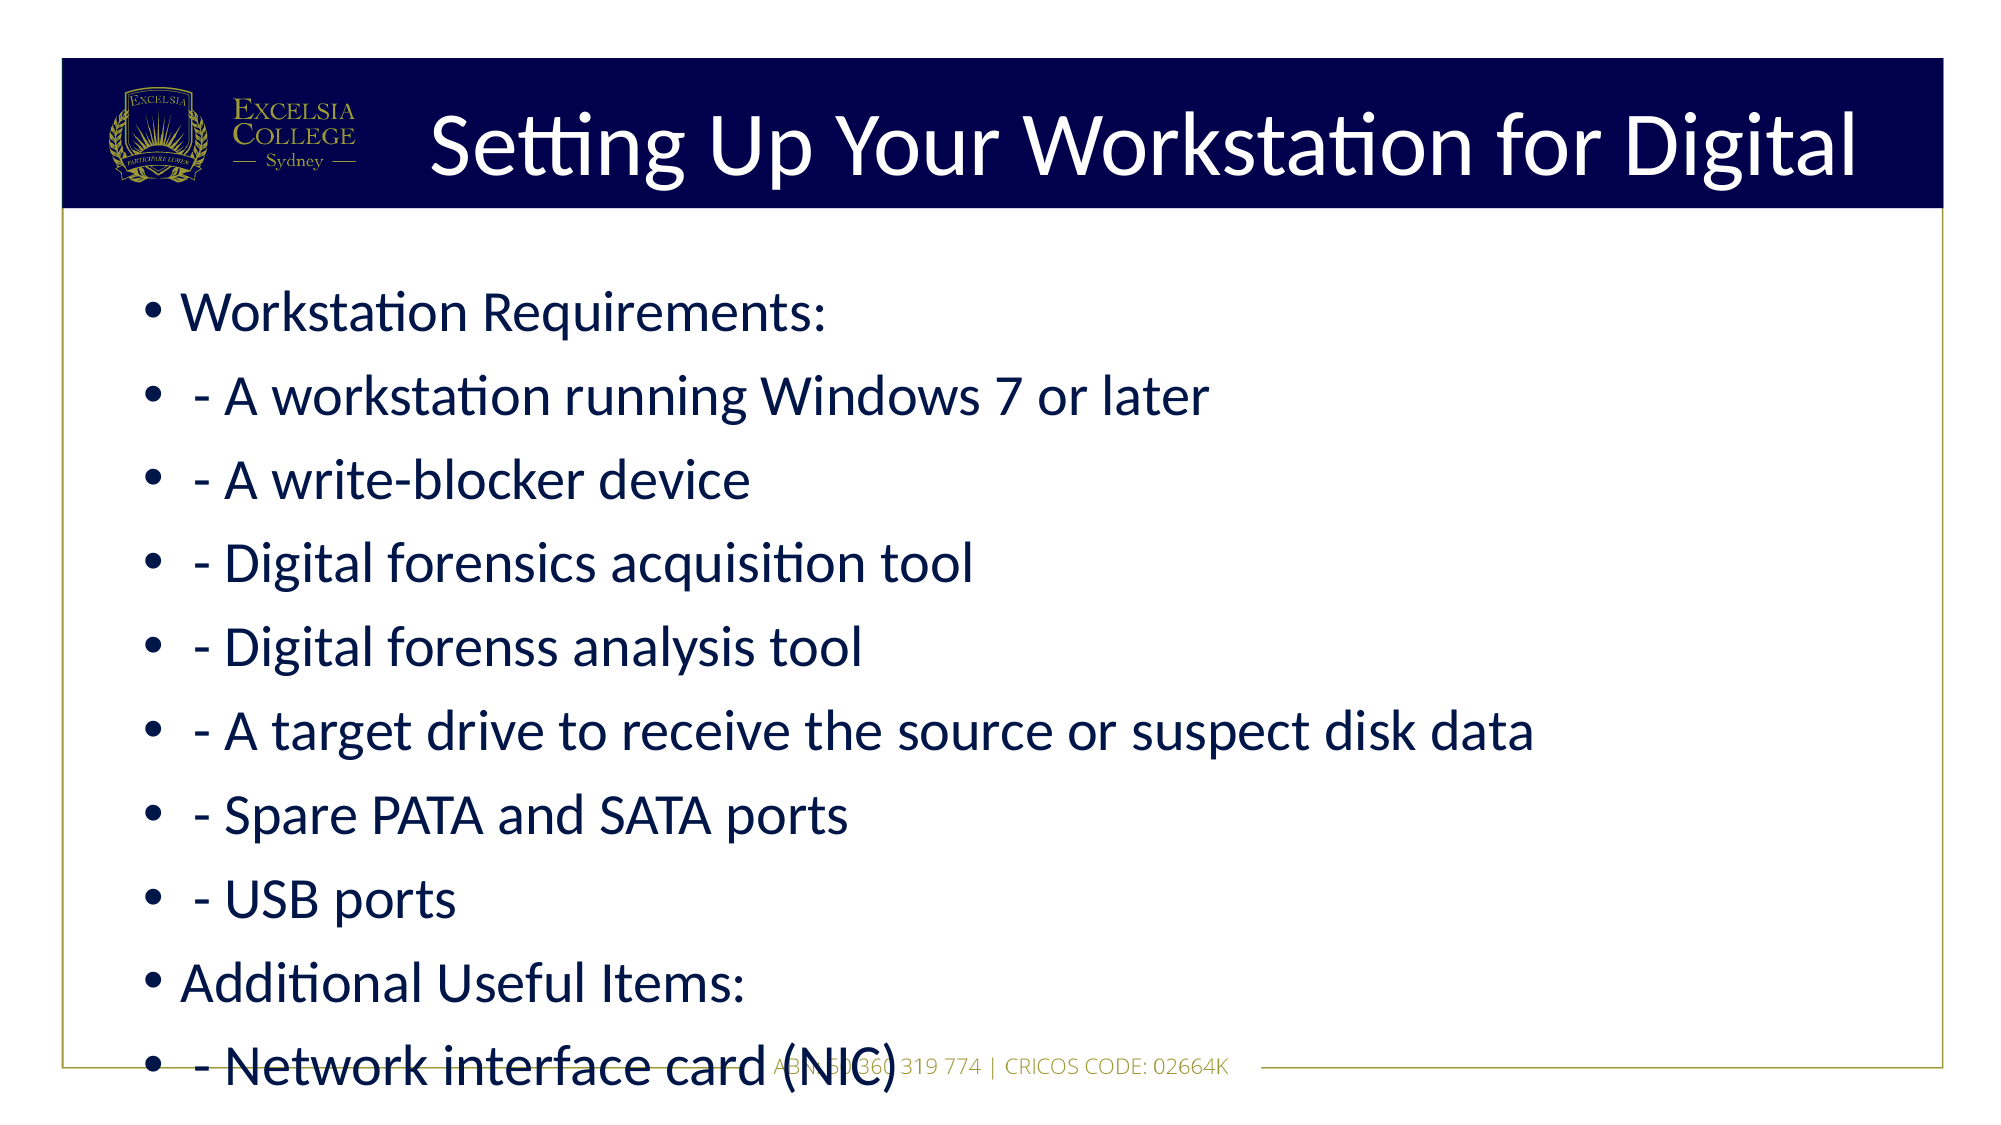

# Setting Up Your Workstation for Digital Forensics
Workstation Requirements:
 - A workstation running Windows 7 or later
 - A write-blocker device
 - Digital forensics acquisition tool
 - Digital forenss analysis tool
 - A target drive to receive the source or suspect disk data
 - Spare PATA and SATA ports
 - USB ports
Additional Useful Items:
 - Network interface card (NIC)
 - Extra USB ports
 - FireWire 400/800 ports
 - SCSI card
 - Disk editor tool
 - Text editor tool
 - Graphics viewer program
 - Other specialized viewing tools